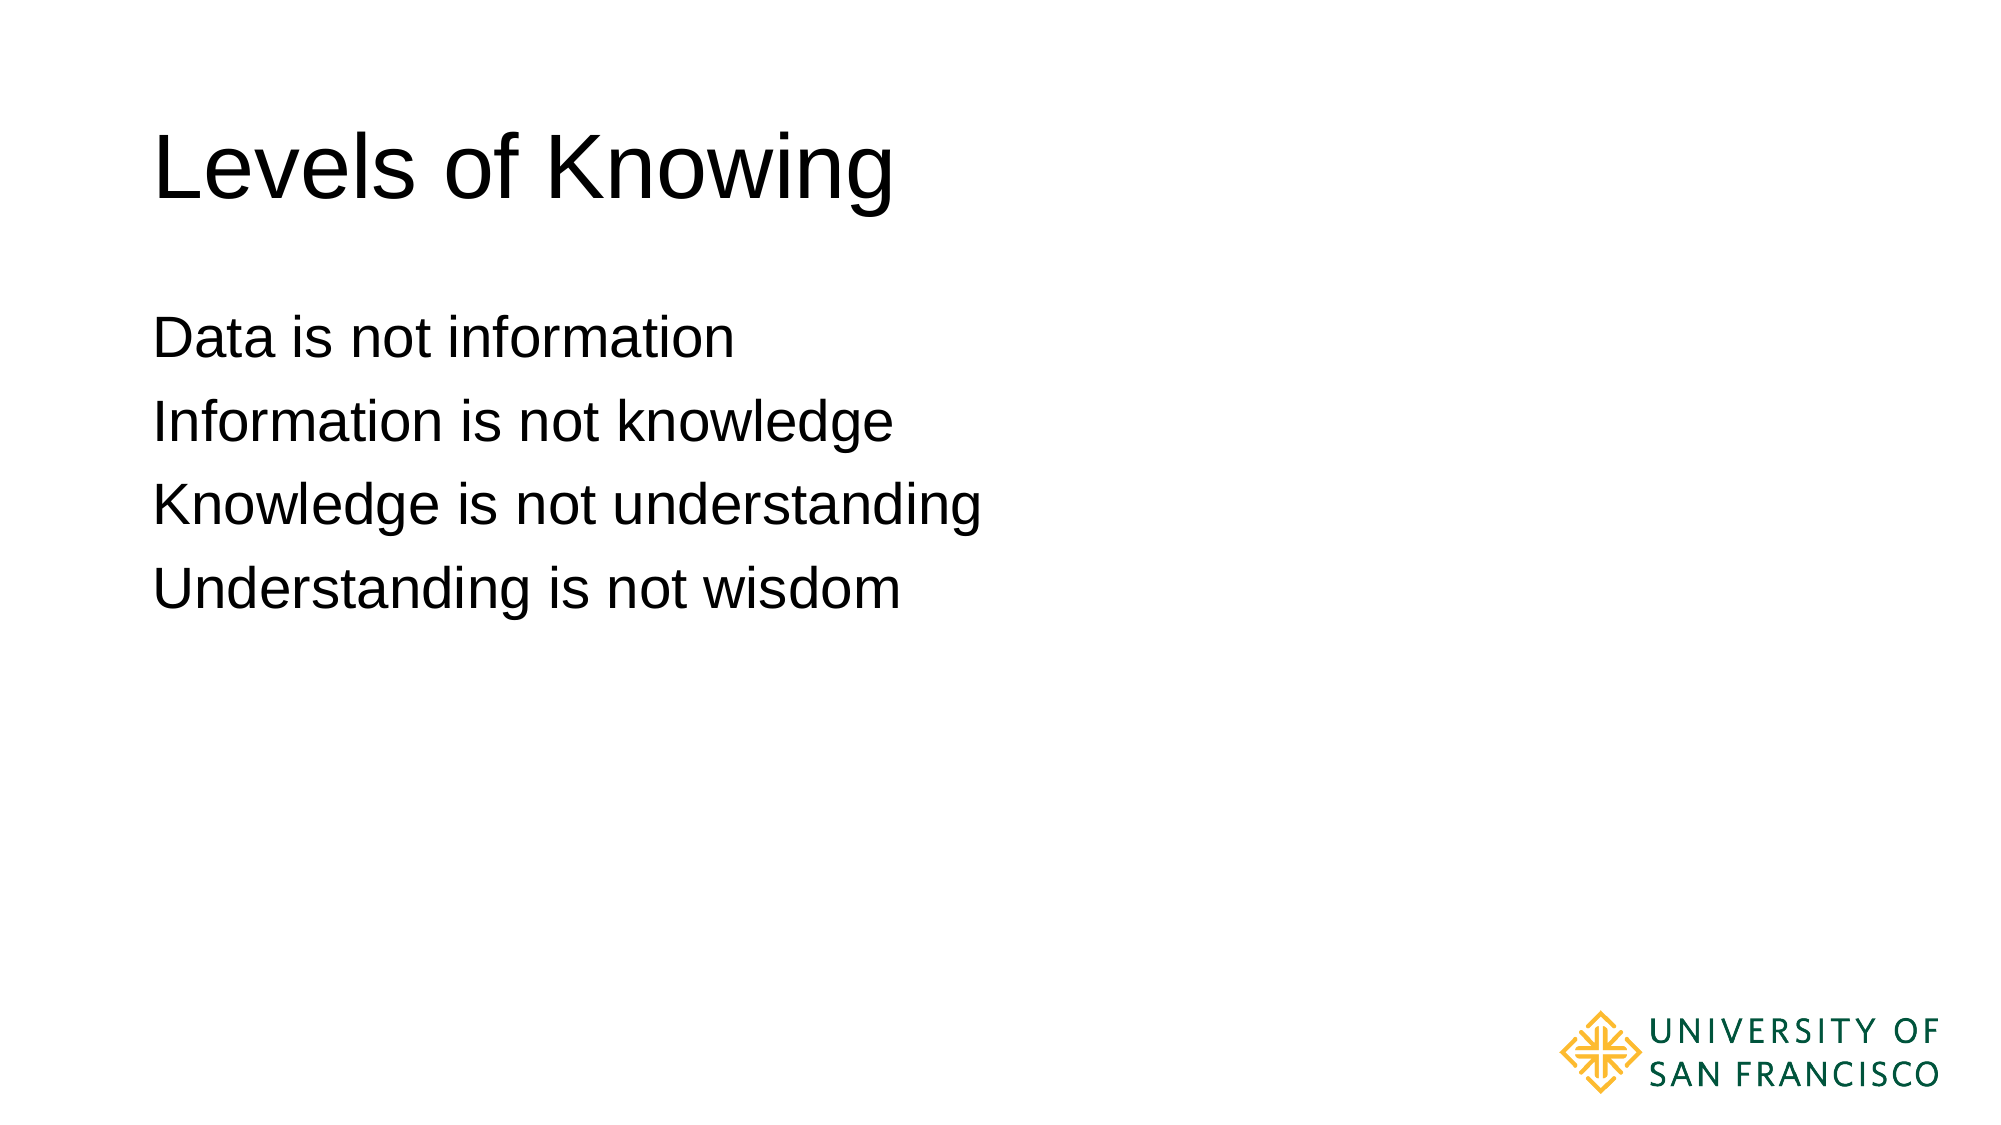

# Levels of Knowing
Data is not information
Information is not knowledge
Knowledge is not understanding
Understanding is not wisdom